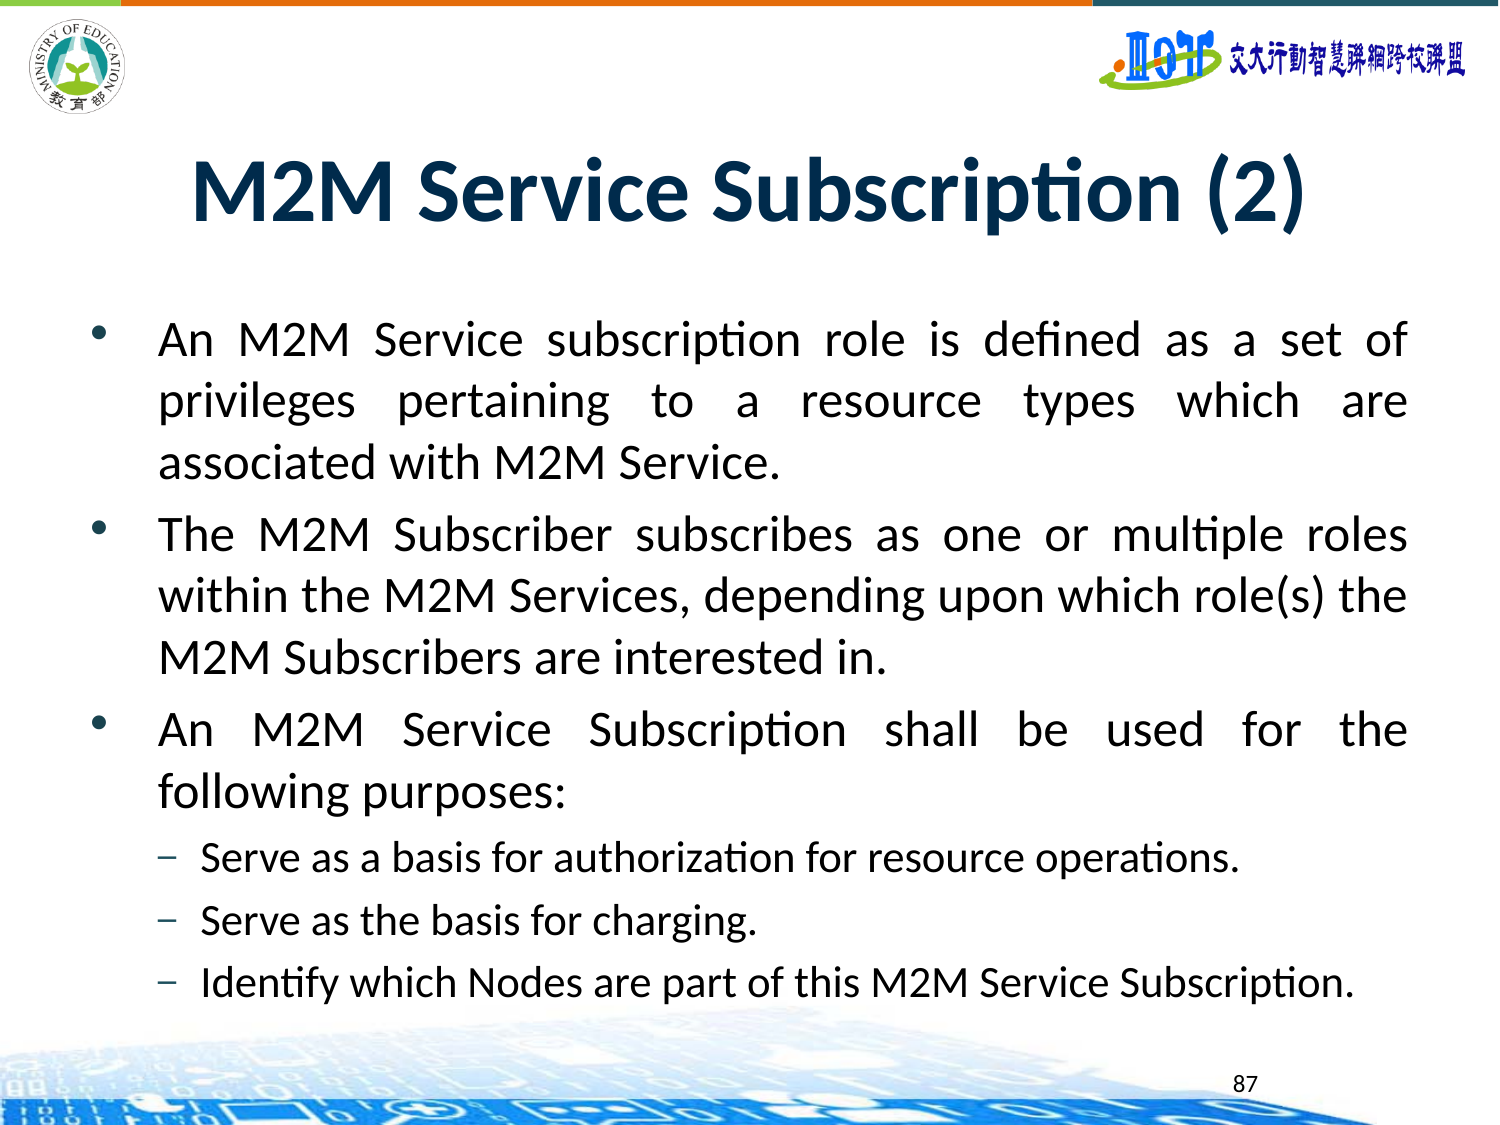

# M2M Service Subscription (2)
An M2M Service subscription role is defined as a set of privileges pertaining to a resource types which are associated with M2M Service.
The M2M Subscriber subscribes as one or multiple roles within the M2M Services, depending upon which role(s) the M2M Subscribers are interested in.
An M2M Service Subscription shall be used for the following purposes:
Serve as a basis for authorization for resource operations.
Serve as the basis for charging.
Identify which Nodes are part of this M2M Service Subscription.
87